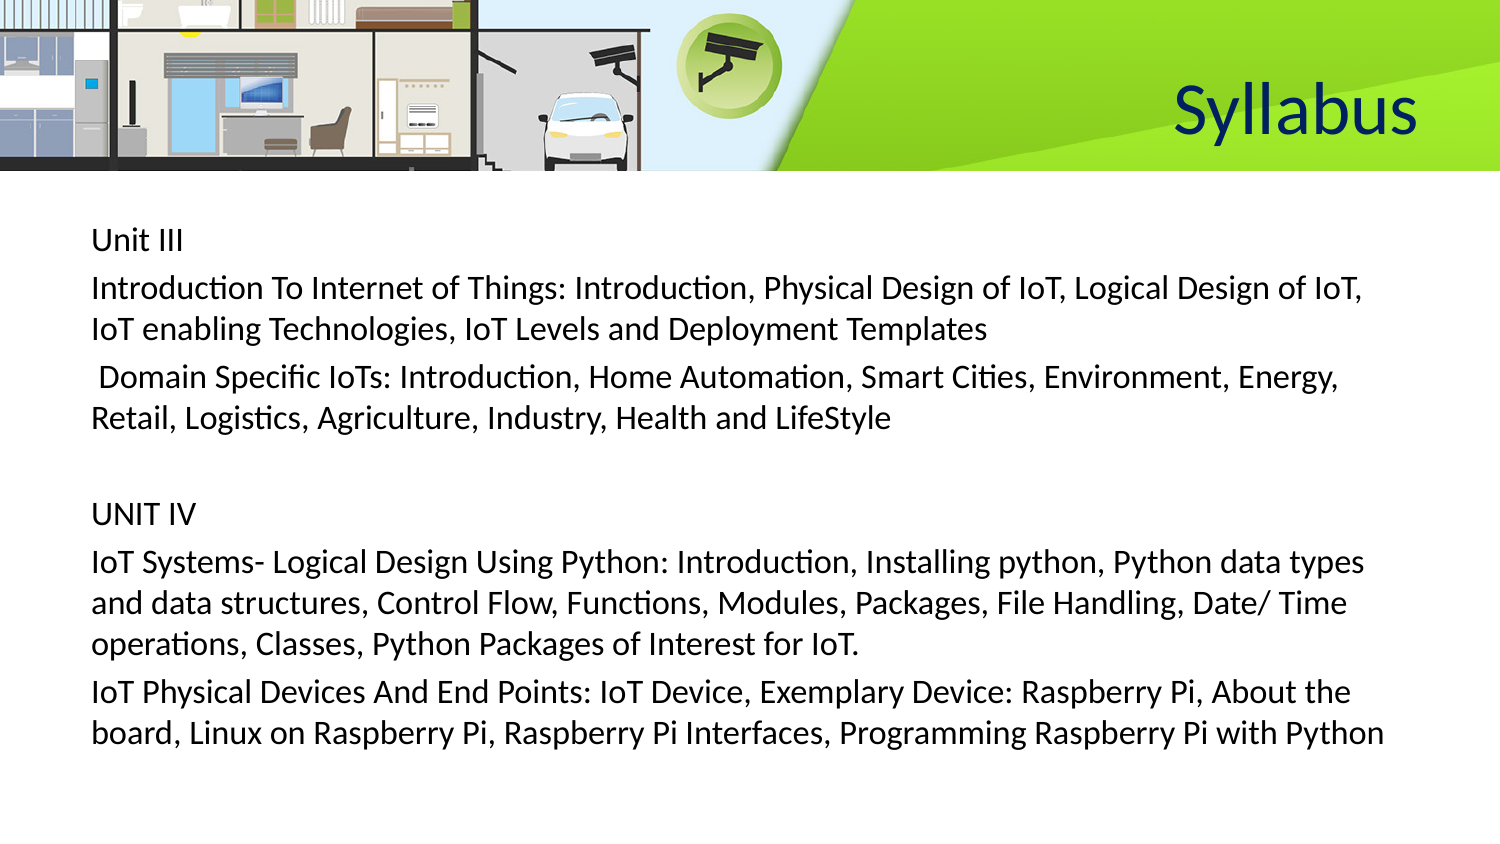

# Syllabus
Unit III
Introduction To Internet of Things: Introduction, Physical Design of IoT, Logical Design of IoT, IoT enabling Technologies, IoT Levels and Deployment Templates
 Domain Specific IoTs: Introduction, Home Automation, Smart Cities, Environment, Energy, Retail, Logistics, Agriculture, Industry, Health and LifeStyle

UNIT IV
IoT Systems- Logical Design Using Python: Introduction, Installing python, Python data types and data structures, Control Flow, Functions, Modules, Packages, File Handling, Date/ Time operations, Classes, Python Packages of Interest for IoT.
IoT Physical Devices And End Points: IoT Device, Exemplary Device: Raspberry Pi, About the board, Linux on Raspberry Pi, Raspberry Pi Interfaces, Programming Raspberry Pi with Python